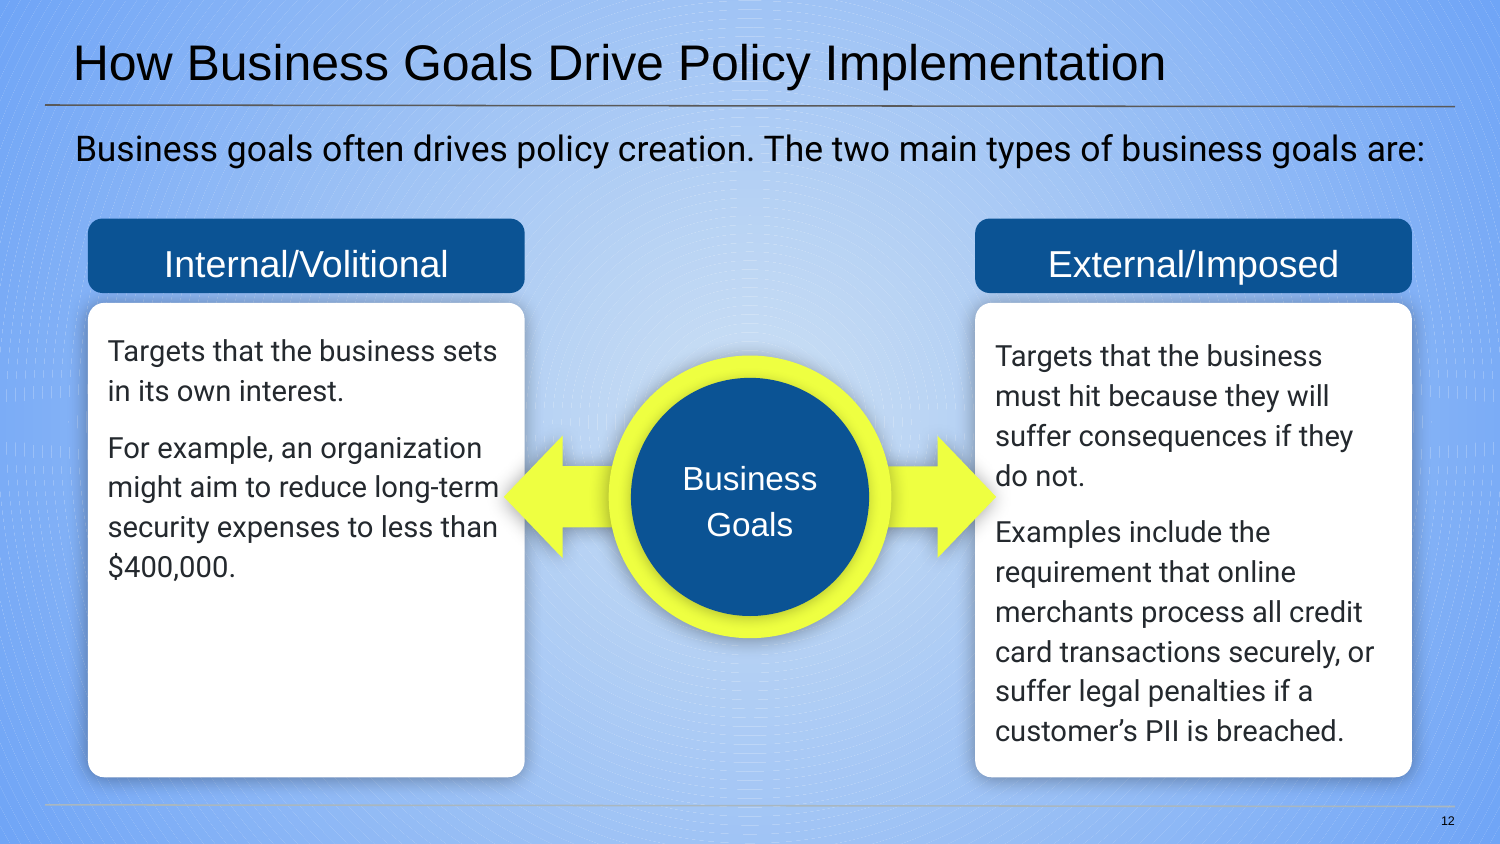

# How Business Goals Drive Policy Implementation
Business goals often drives policy creation. The two main types of business goals are:
Internal/Volitional
External/Imposed
Targets that the business sets in its own interest.
For example, an organization might aim to reduce long-term security expenses to less than $400,000.

Targets that the business must hit because they will suffer consequences if they do not.
Examples include the requirement that online merchants process all credit card transactions securely, or suffer legal penalties if a customer’s PII is breached.

Business Goals

12